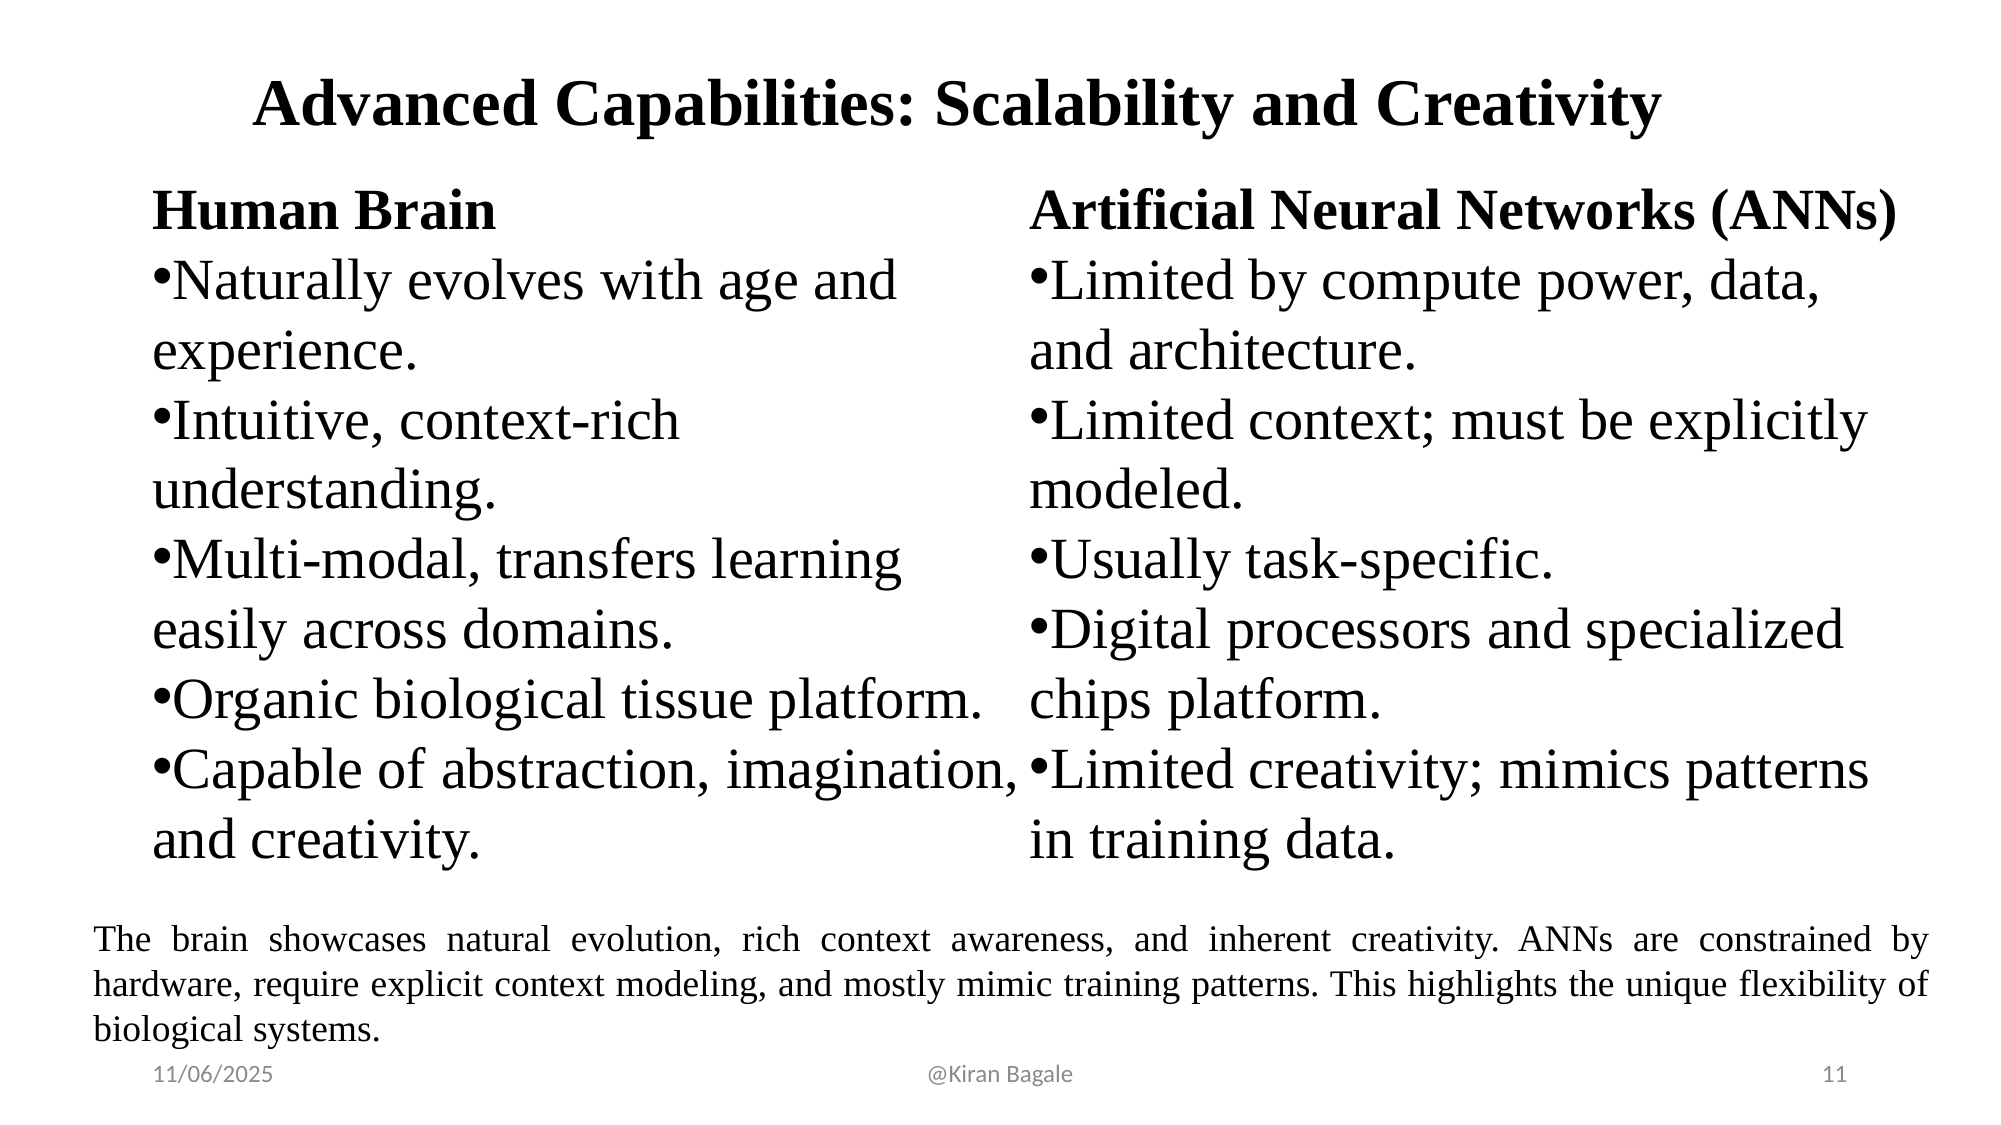

Advanced Capabilities: Scalability and Creativity
Human Brain
Naturally evolves with age and experience.
Intuitive, context-rich understanding.
Multi-modal, transfers learning easily across domains.
Organic biological tissue platform.
Capable of abstraction, imagination, and creativity.

Artificial Neural Networks (ANNs)
Limited by compute power, data, and architecture.
Limited context; must be explicitly modeled.
Usually task-specific.
Digital processors and specialized chips platform.
Limited creativity; mimics patterns in training data.
The brain showcases natural evolution, rich context awareness, and inherent creativity. ANNs are constrained by hardware, require explicit context modeling, and mostly mimic training patterns. This highlights the unique flexibility of biological systems.
11/06/2025
@Kiran Bagale
11